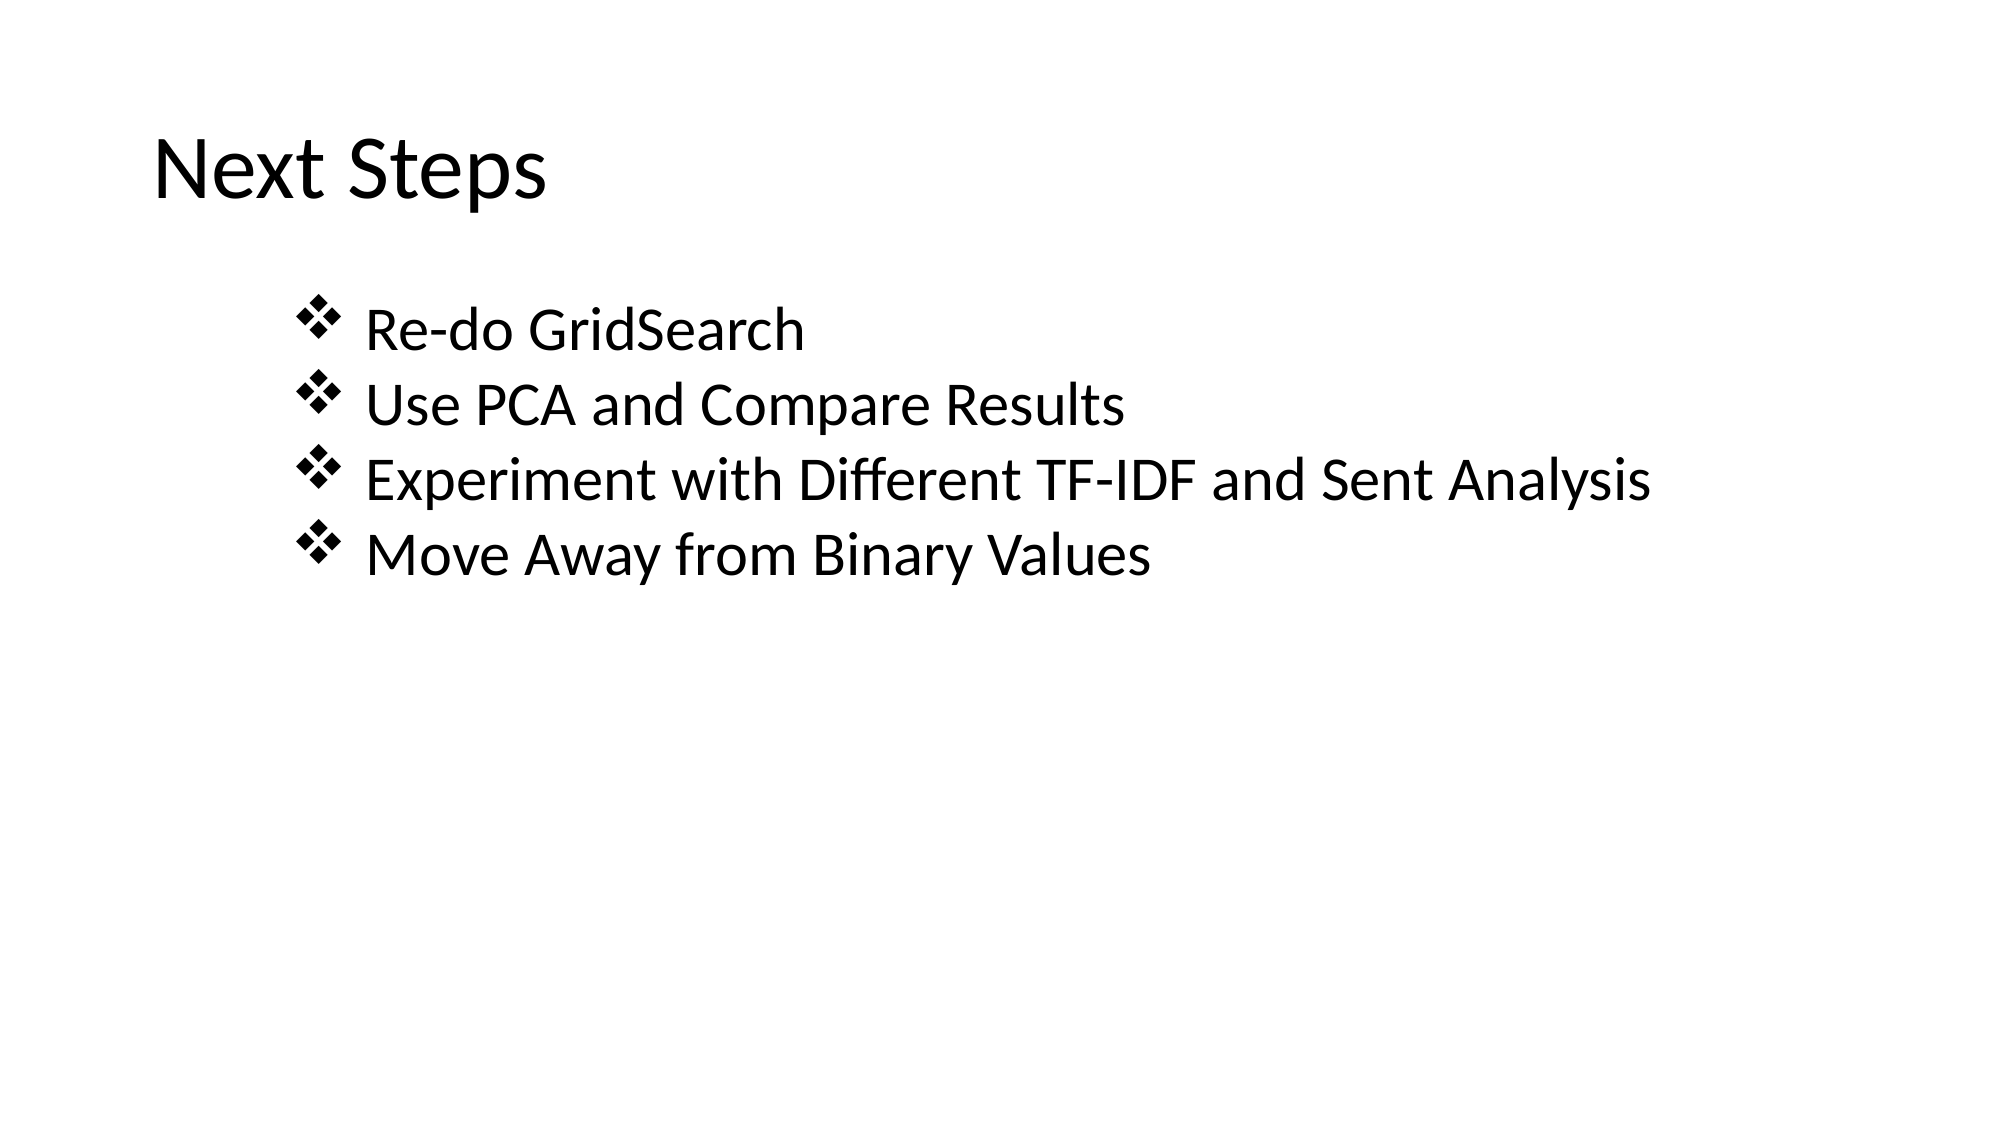

# Next Steps
Re-do GridSearch
Use PCA and Compare Results
Experiment with Different TF-IDF and Sent Analysis
Move Away from Binary Values